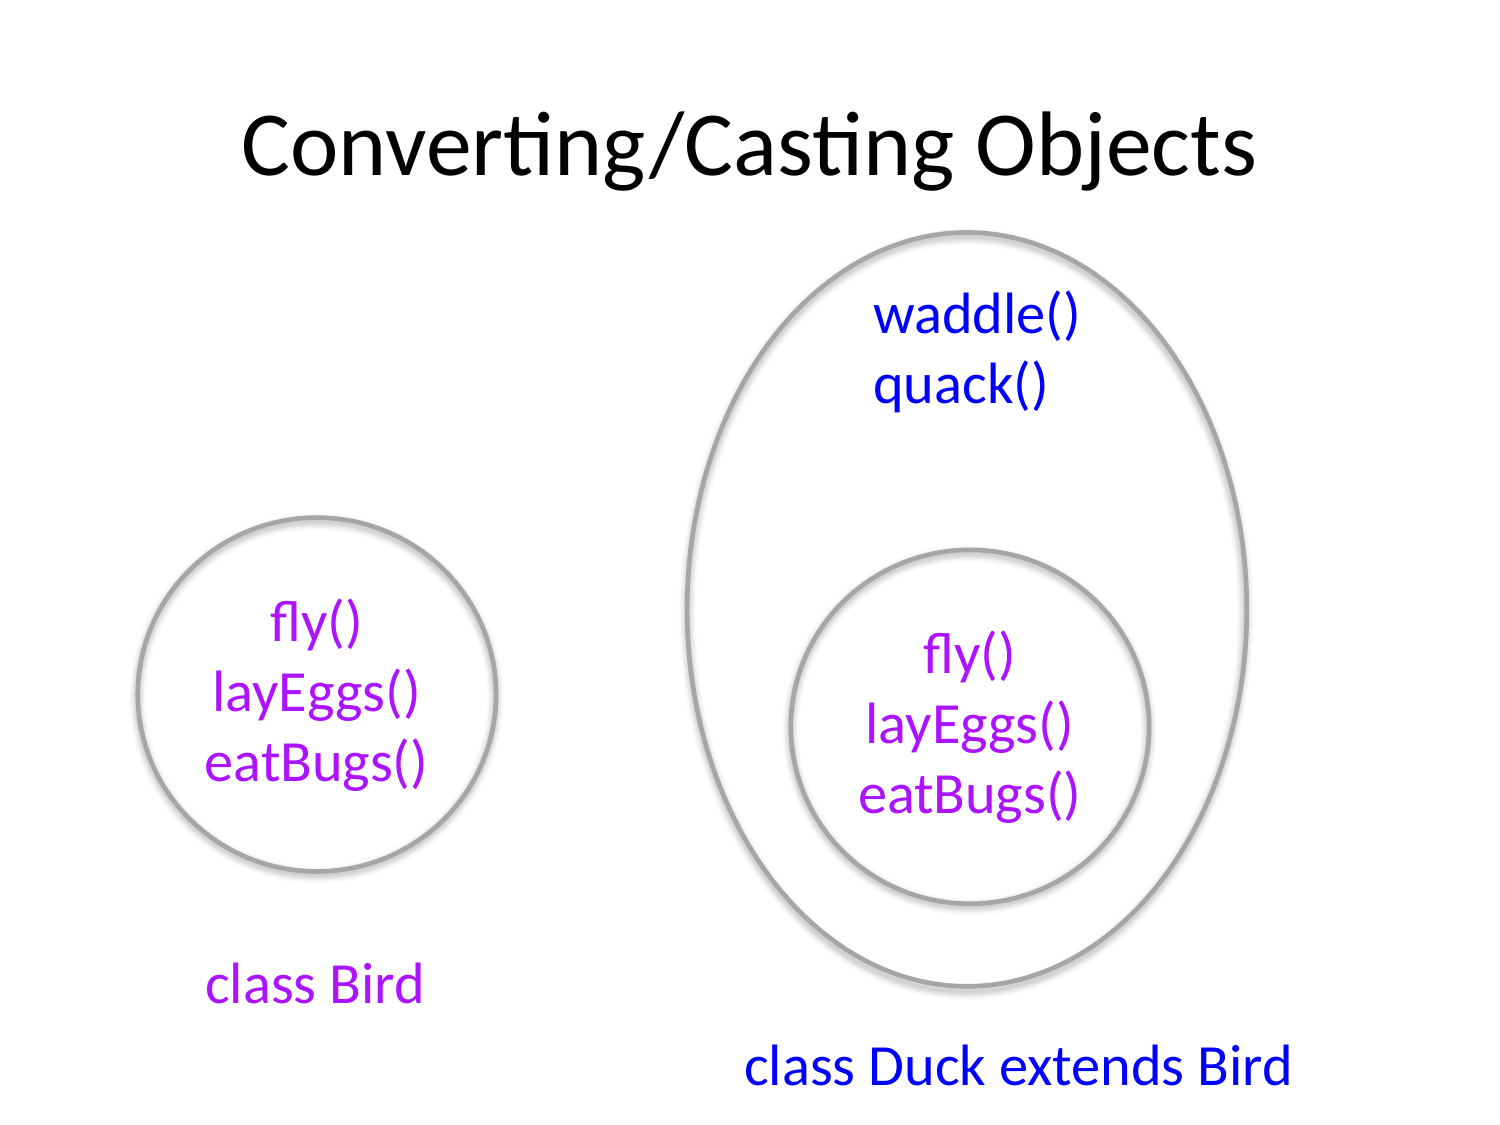

# Converting/Casting Objects

waddle()
quack()

fly()
layEggs()
eatBugs()

fly()
layEggs()
eatBugs()
class Bird
class Duck extends Bird